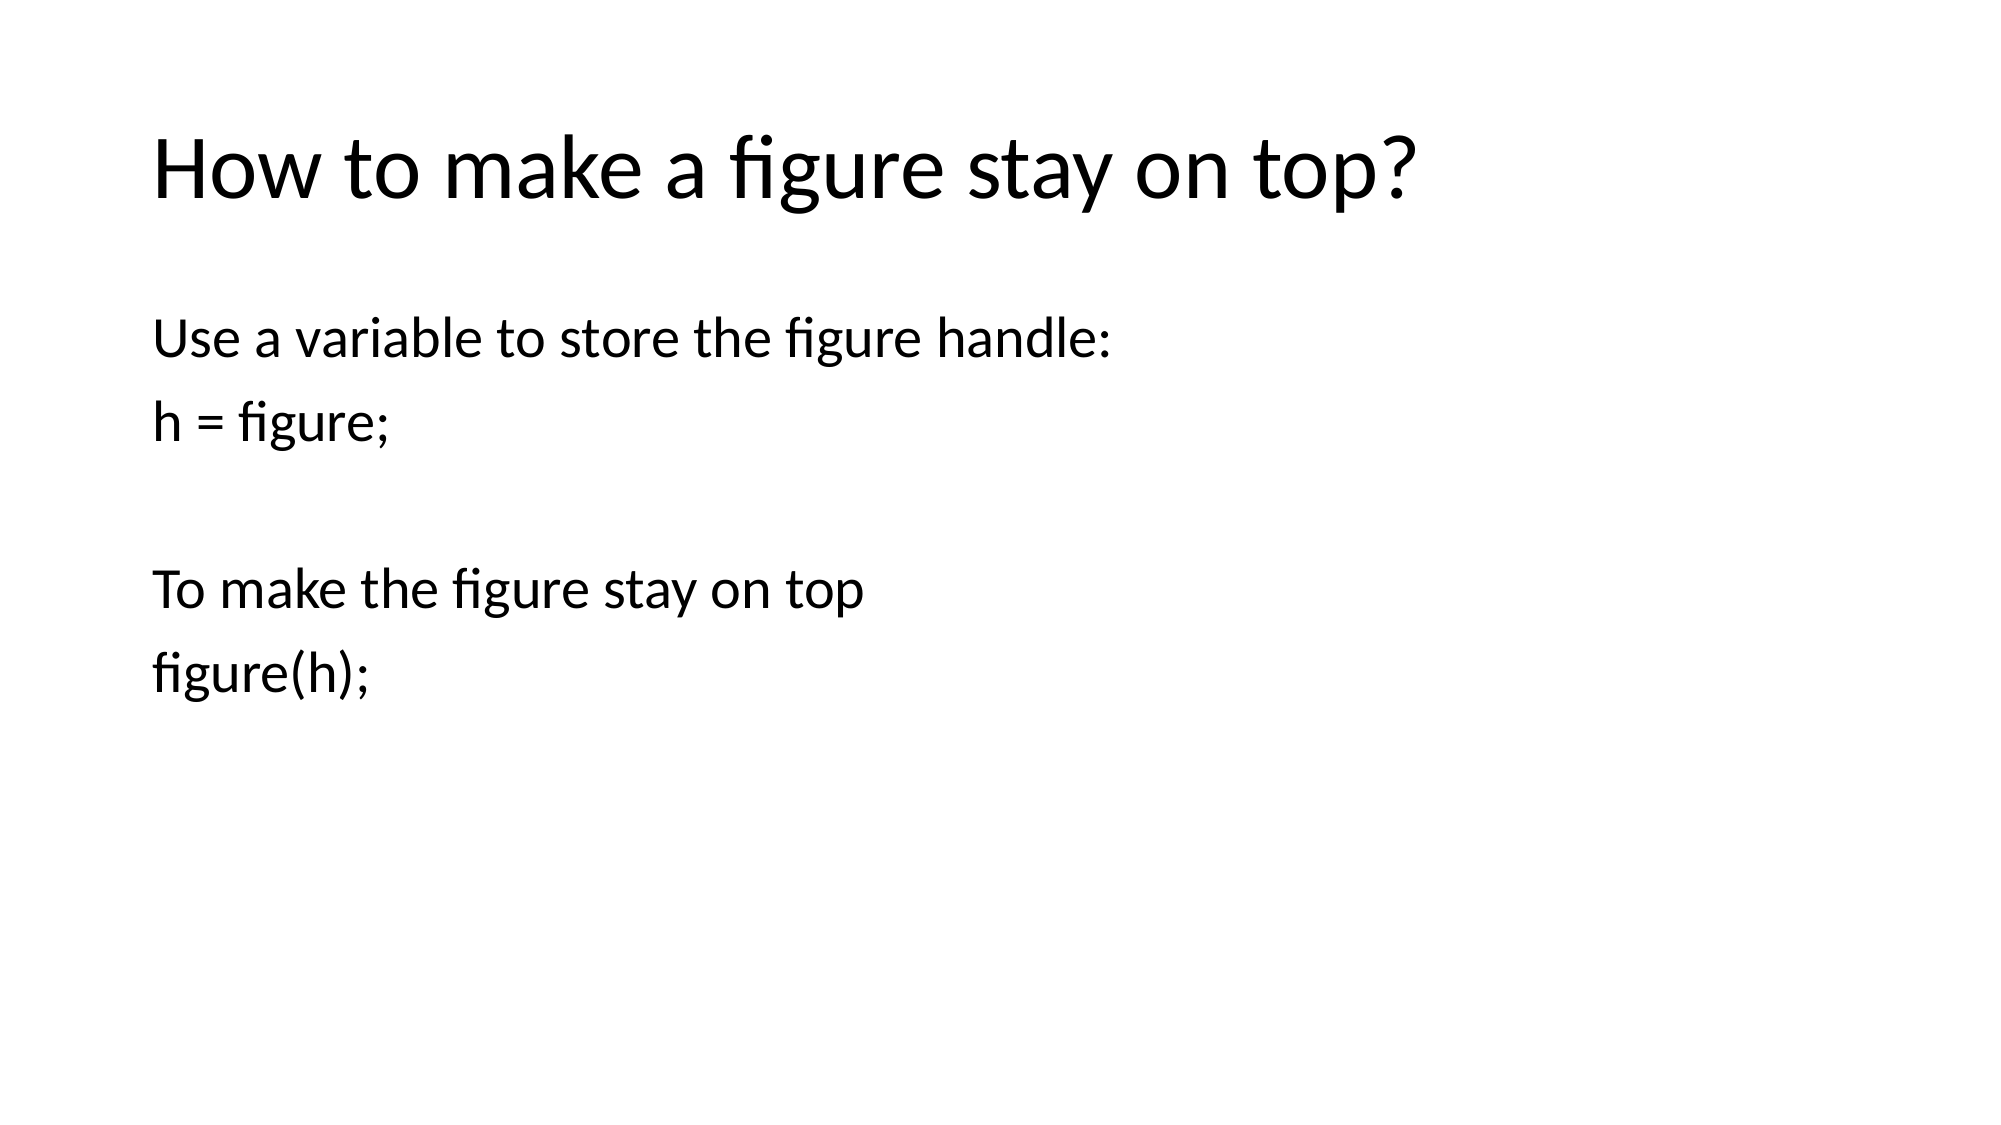

# How to make a figure stay on top?
Use a variable to store the figure handle:
h = figure;

To make the figure stay on top
figure(h);